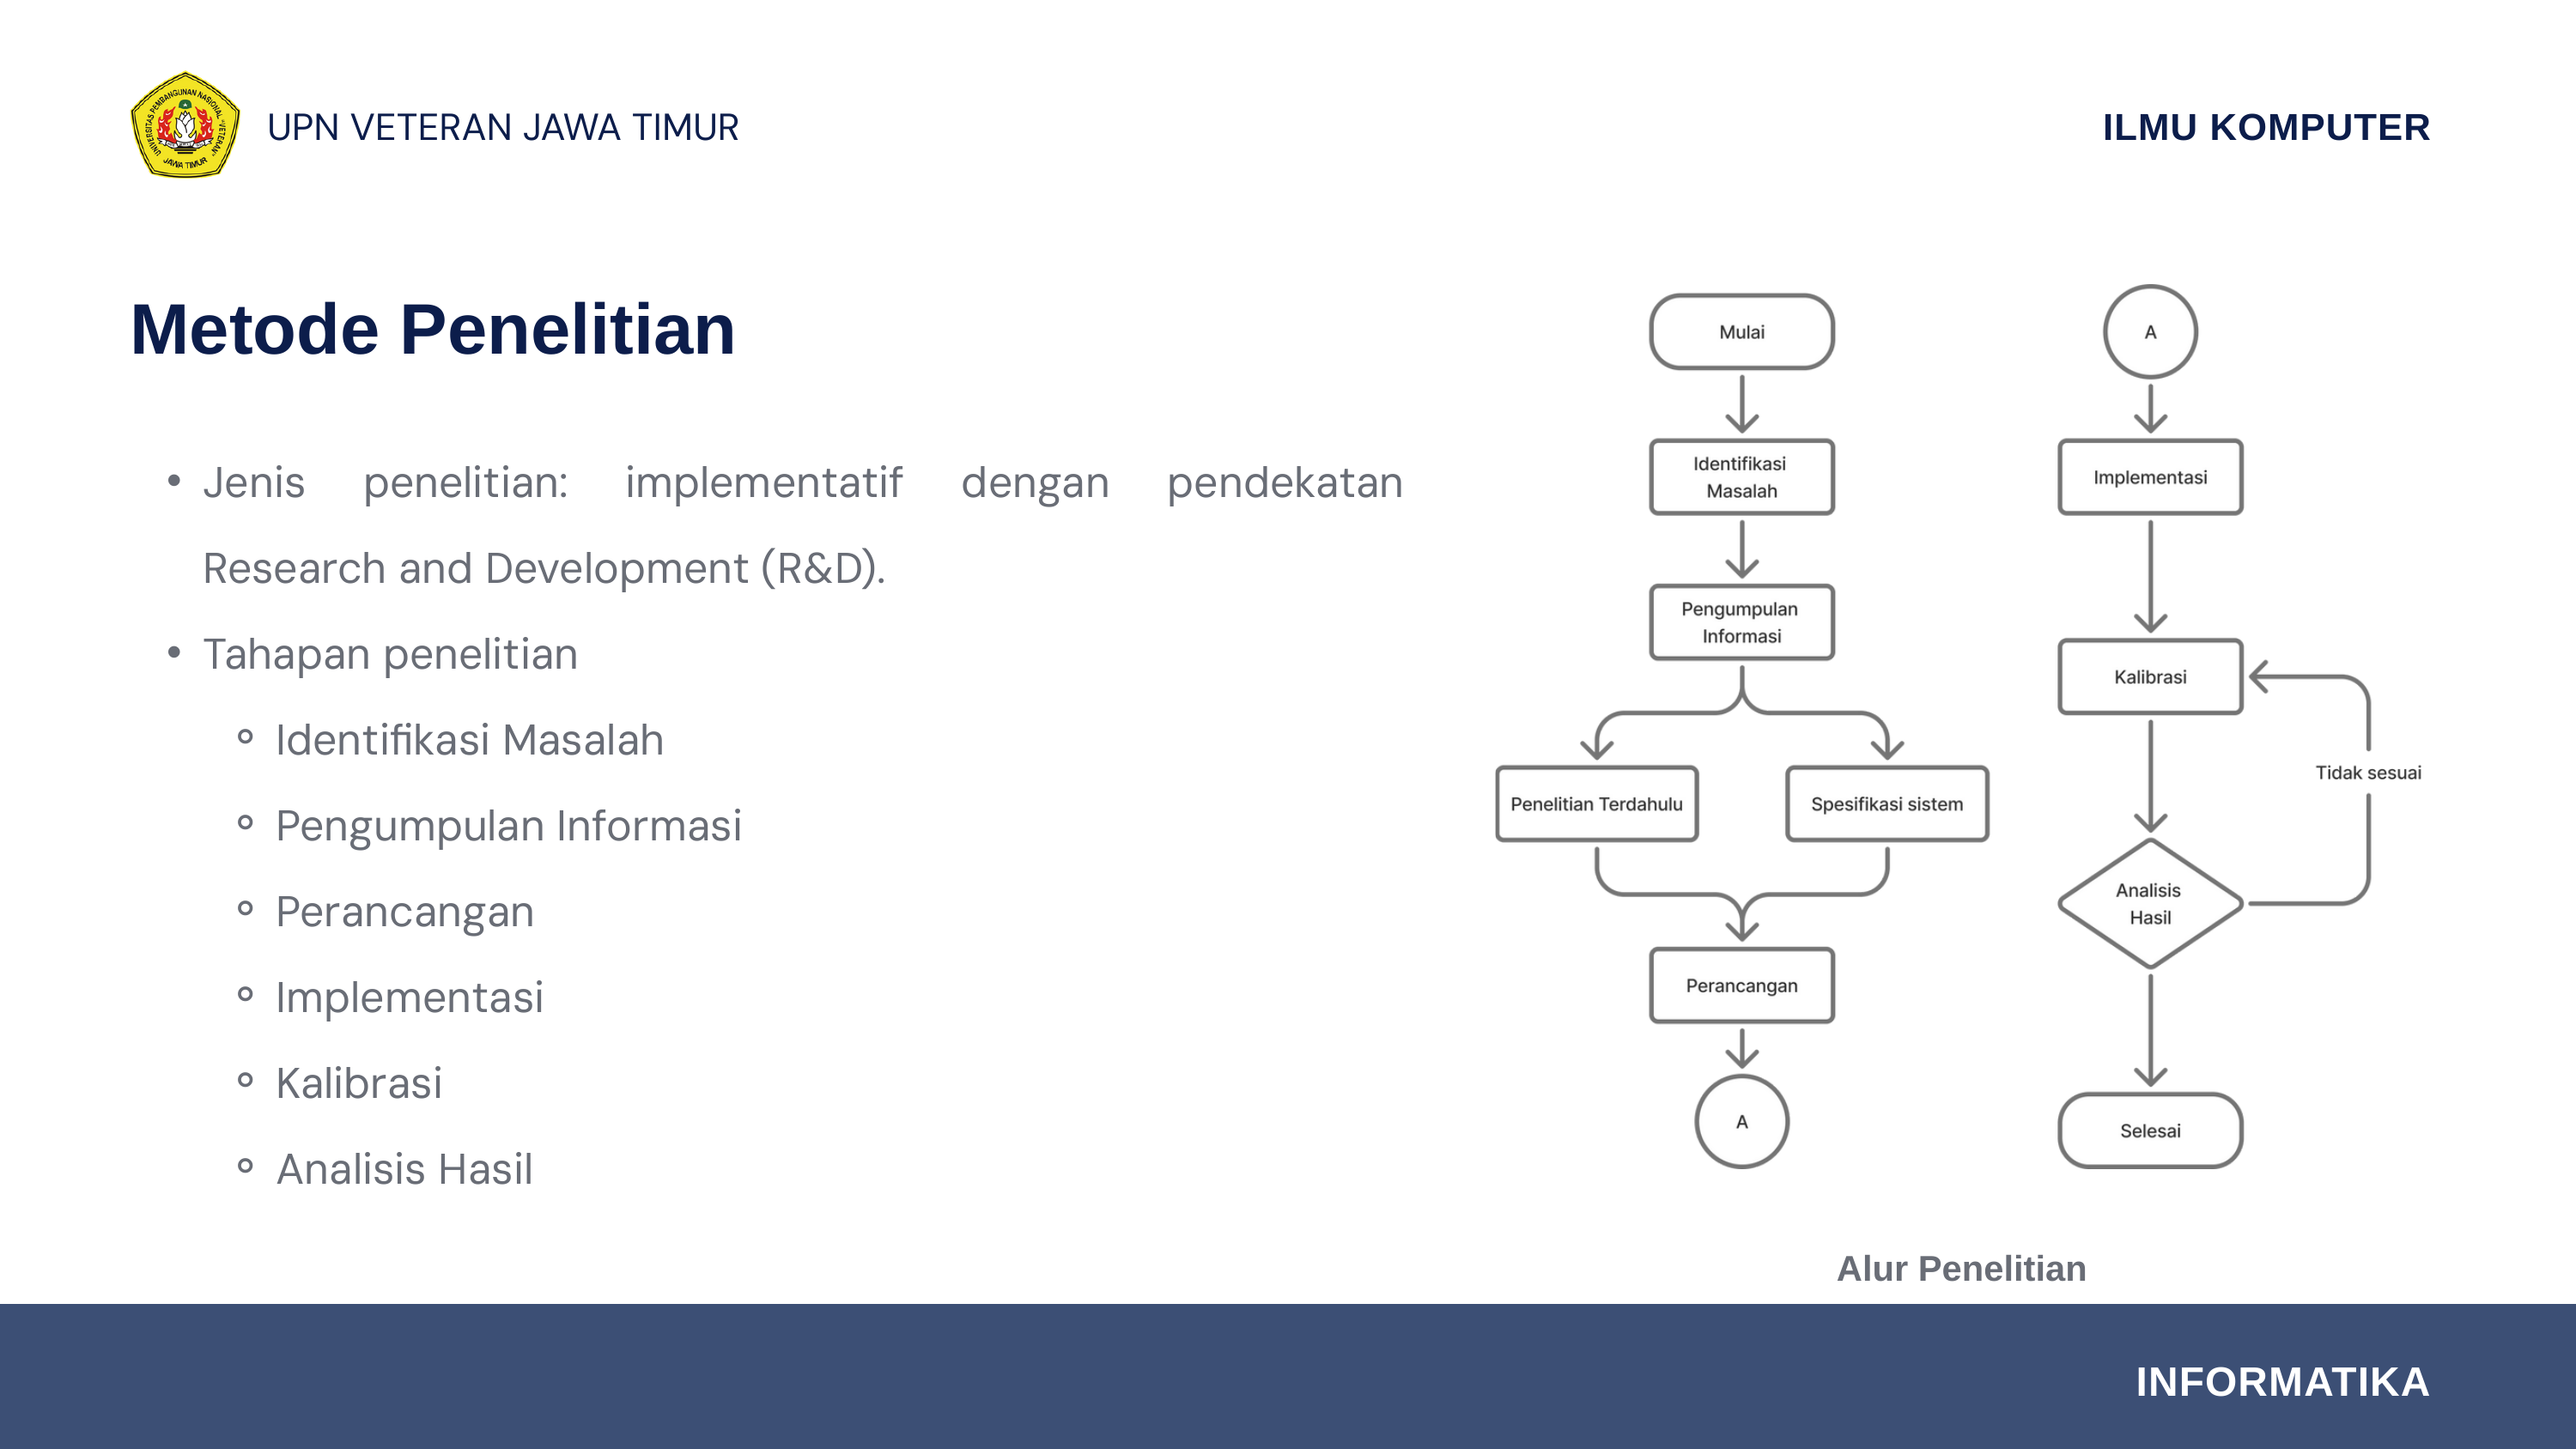

UPN VETERAN JAWA TIMUR
ILMU KOMPUTER

Metode Penelitian
Jenis penelitian: implementatif dengan pendekatan Research and Development (R&D).
Tahapan penelitian
Identifikasi Masalah
Pengumpulan Informasi
Perancangan
Implementasi
Kalibrasi
Analisis Hasil
Alur Penelitian

INFORMATIKA